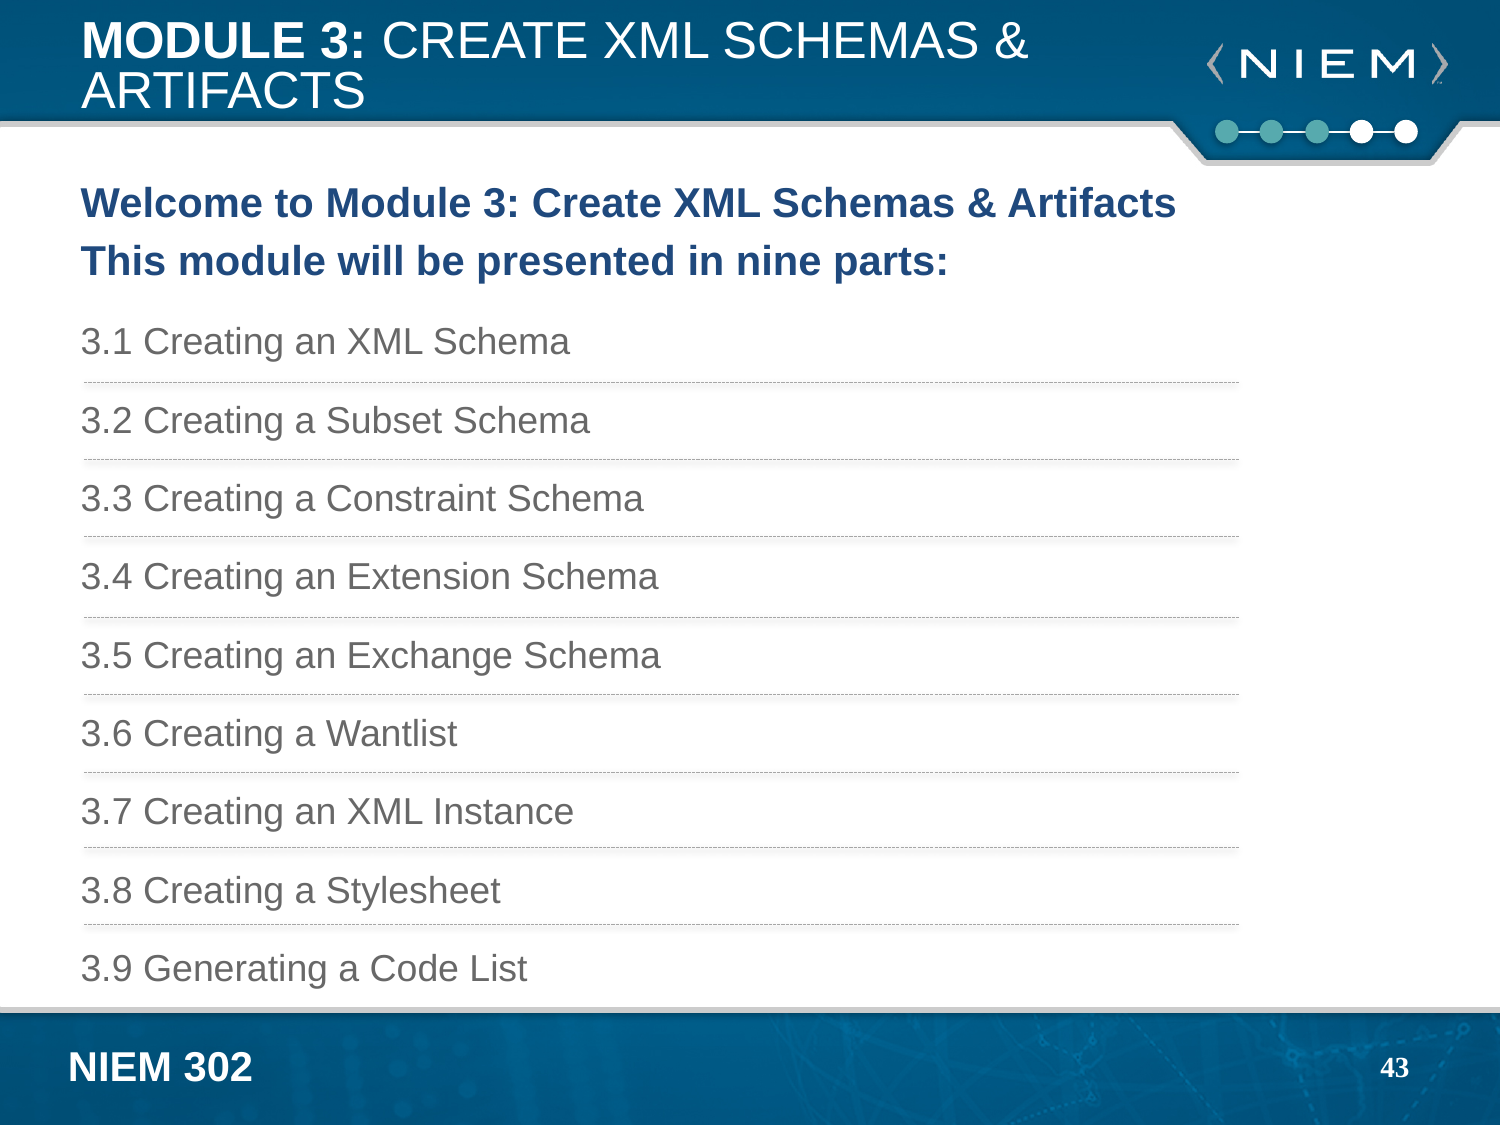

# Module 3: Create XML Schemas & Artifacts

Welcome to Module 3: Create XML Schemas & Artifacts
This module will be presented in nine parts:
3.1 Creating an XML Schema
3.2 Creating a Subset Schema
3.3 Creating a Constraint Schema
3.4 Creating an Extension Schema
3.5 Creating an Exchange Schema
3.6 Creating a Wantlist
3.7 Creating an XML Instance
3.8 Creating a Stylesheet
3.9 Generating a Code List
43